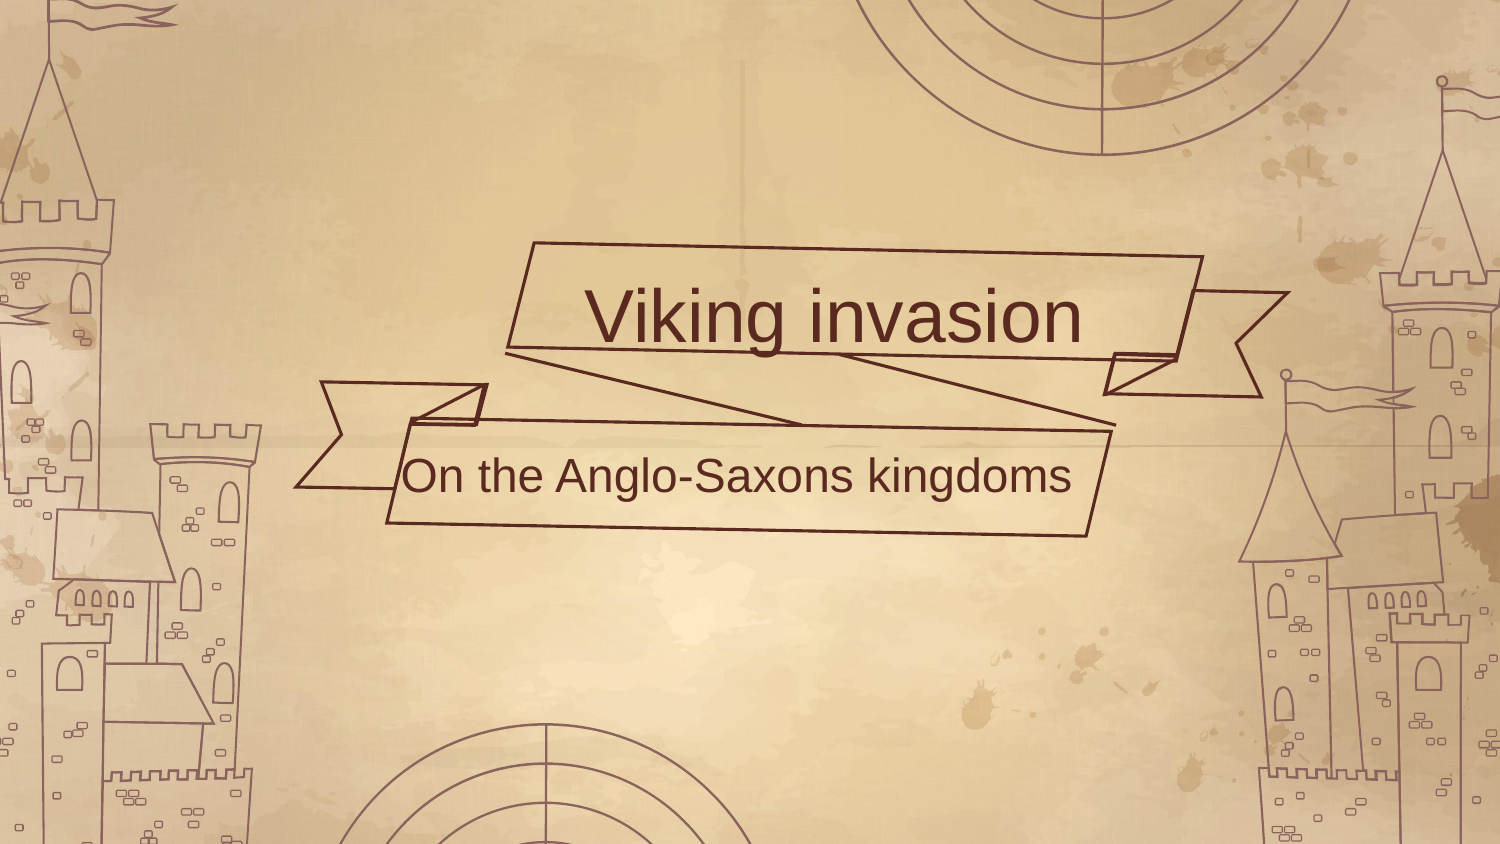

# Viking invasion
On the Anglo-Saxons kingdoms